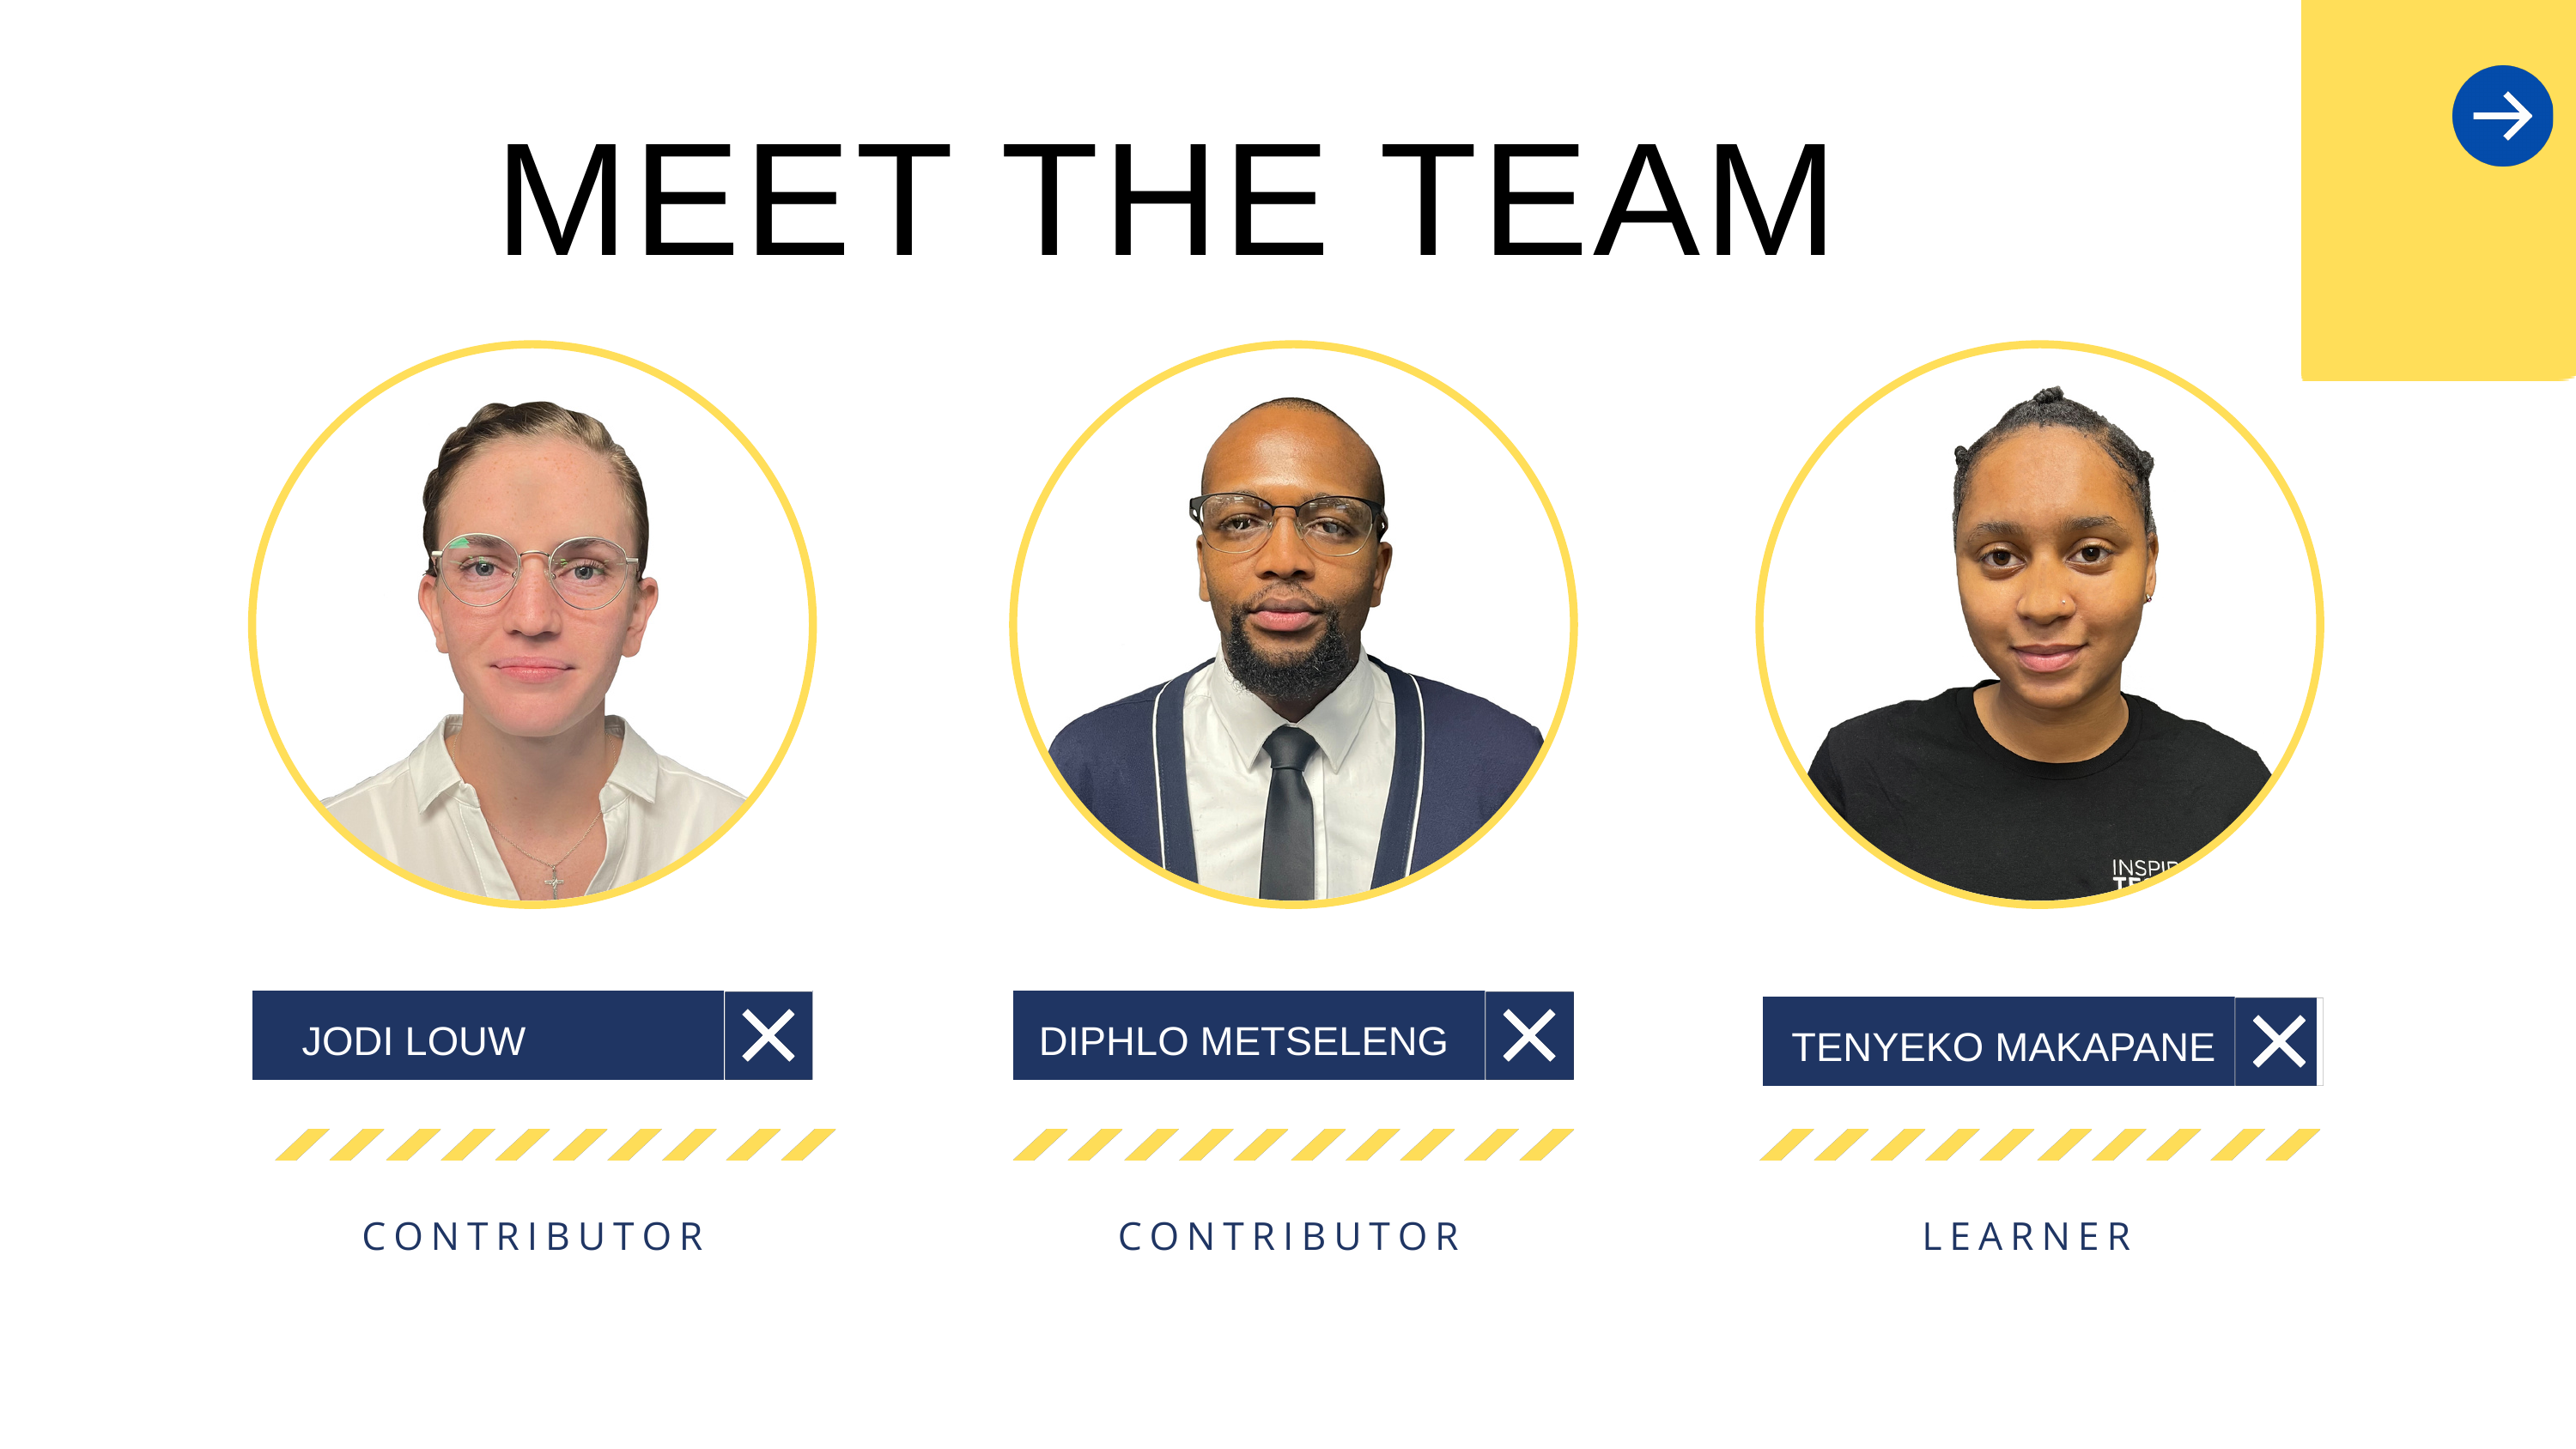

MEET THE TEAM

JODI LOUW

CONTRIBUTOR

DIPHLO METSELENG

CONTRIBUTOR

TENYEKO MAKAPANE

LEARNER